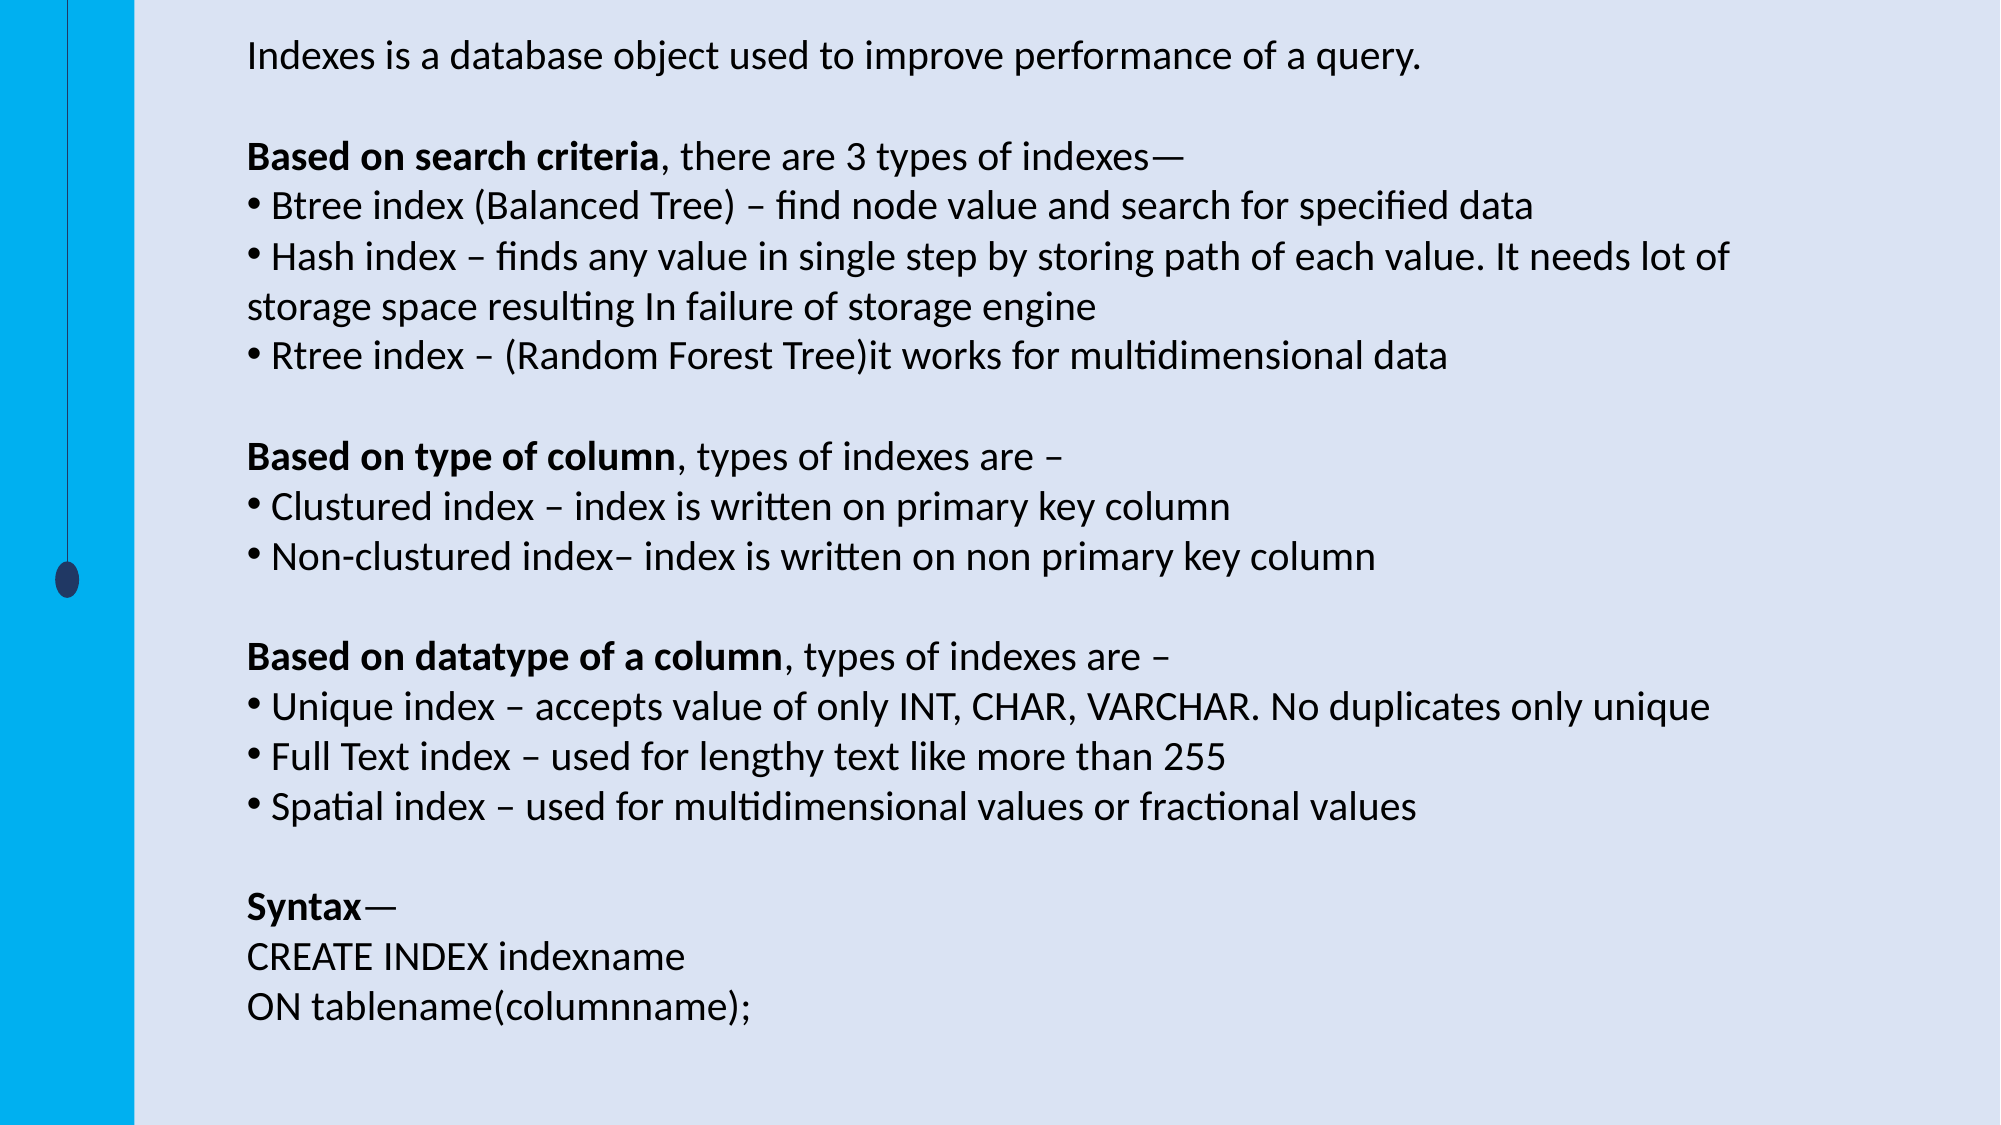

Indexes is a database object used to improve performance of a query.

Based on search criteria, there are 3 types of indexes—
 Btree index (Balanced Tree) – find node value and search for specified data
 Hash index – finds any value in single step by storing path of each value. It needs lot of storage space resulting In failure of storage engine
 Rtree index – (Random Forest Tree)it works for multidimensional data

Based on type of column, types of indexes are –
 Clustured index – index is written on primary key column
 Non-clustured index– index is written on non primary key column

Based on datatype of a column, types of indexes are –
 Unique index – accepts value of only INT, CHAR, VARCHAR. No duplicates only unique
 Full Text index – used for lengthy text like more than 255
 Spatial index – used for multidimensional values or fractional values

Syntax—
CREATE INDEX indexname
ON tablename(columnname);